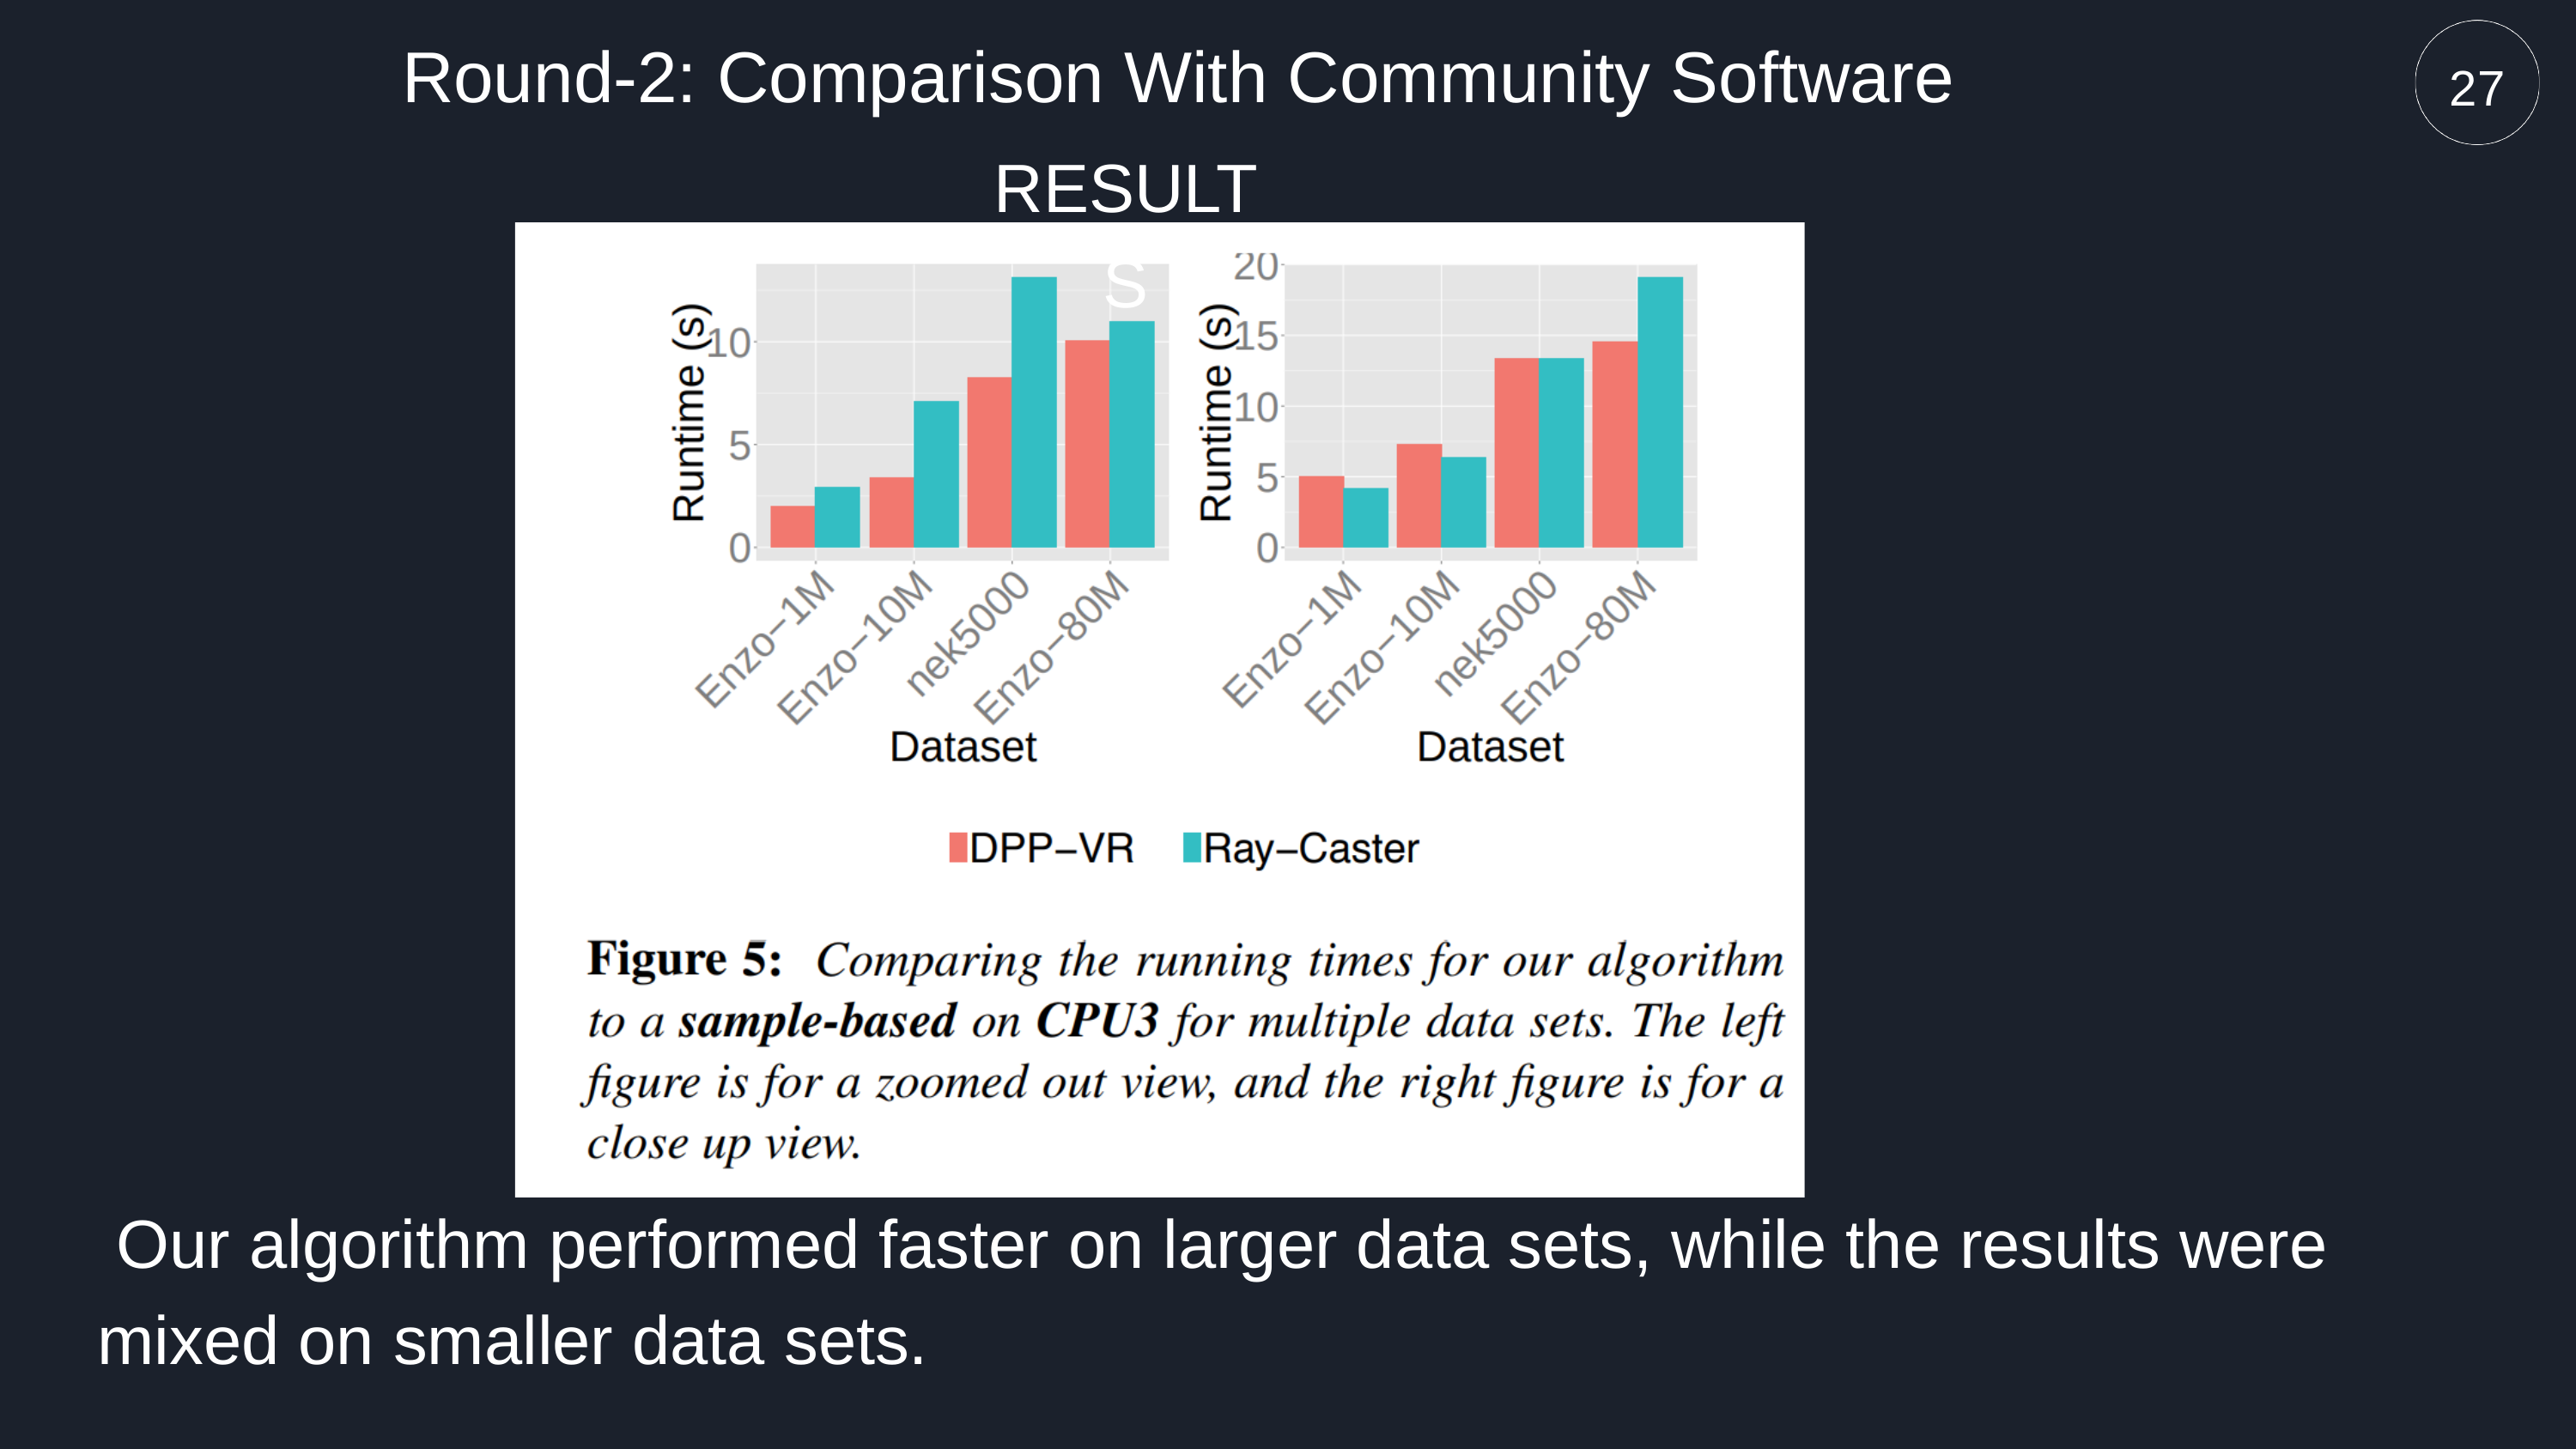

Round-2: Comparison With Community Software

27
RESULTS

 Our algorithm performed faster on larger data sets, while the results were mixed on smaller data sets.